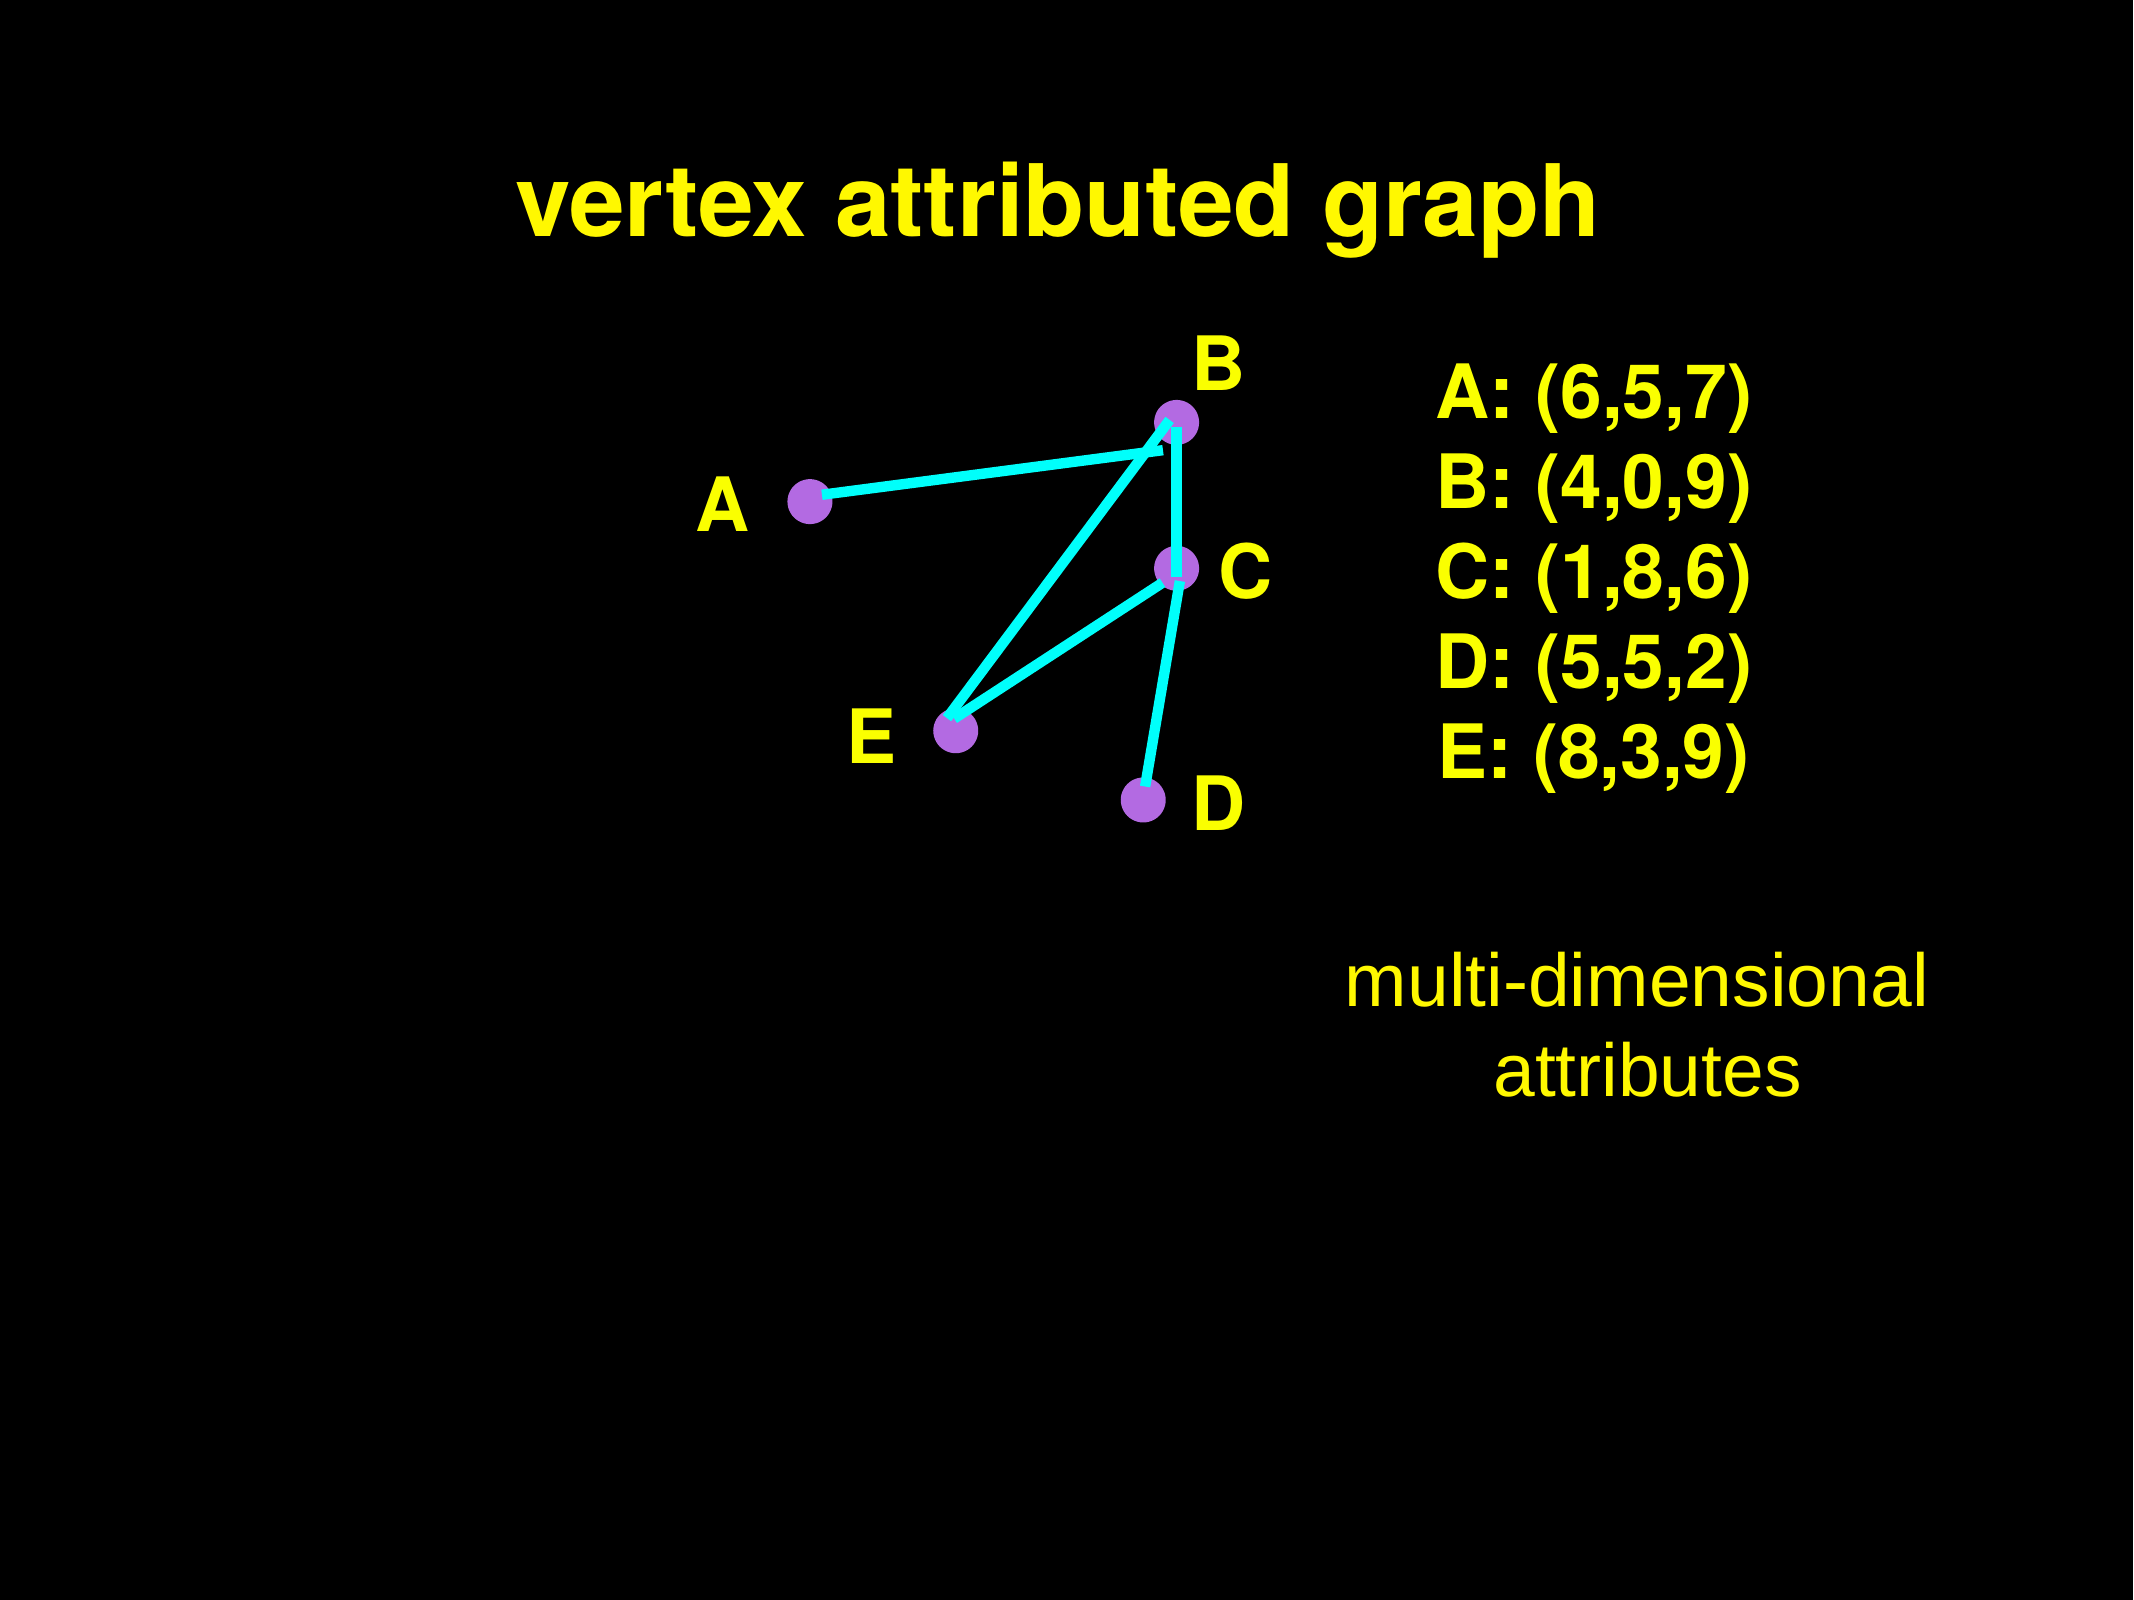

vertex attributed graph
B
A: (6,5,7)
B: (4,0,9)
C: (1,8,6)
D: (5,5,2)
E: (8,3,9)

A

C

E

D

multi-dimensional
attributes